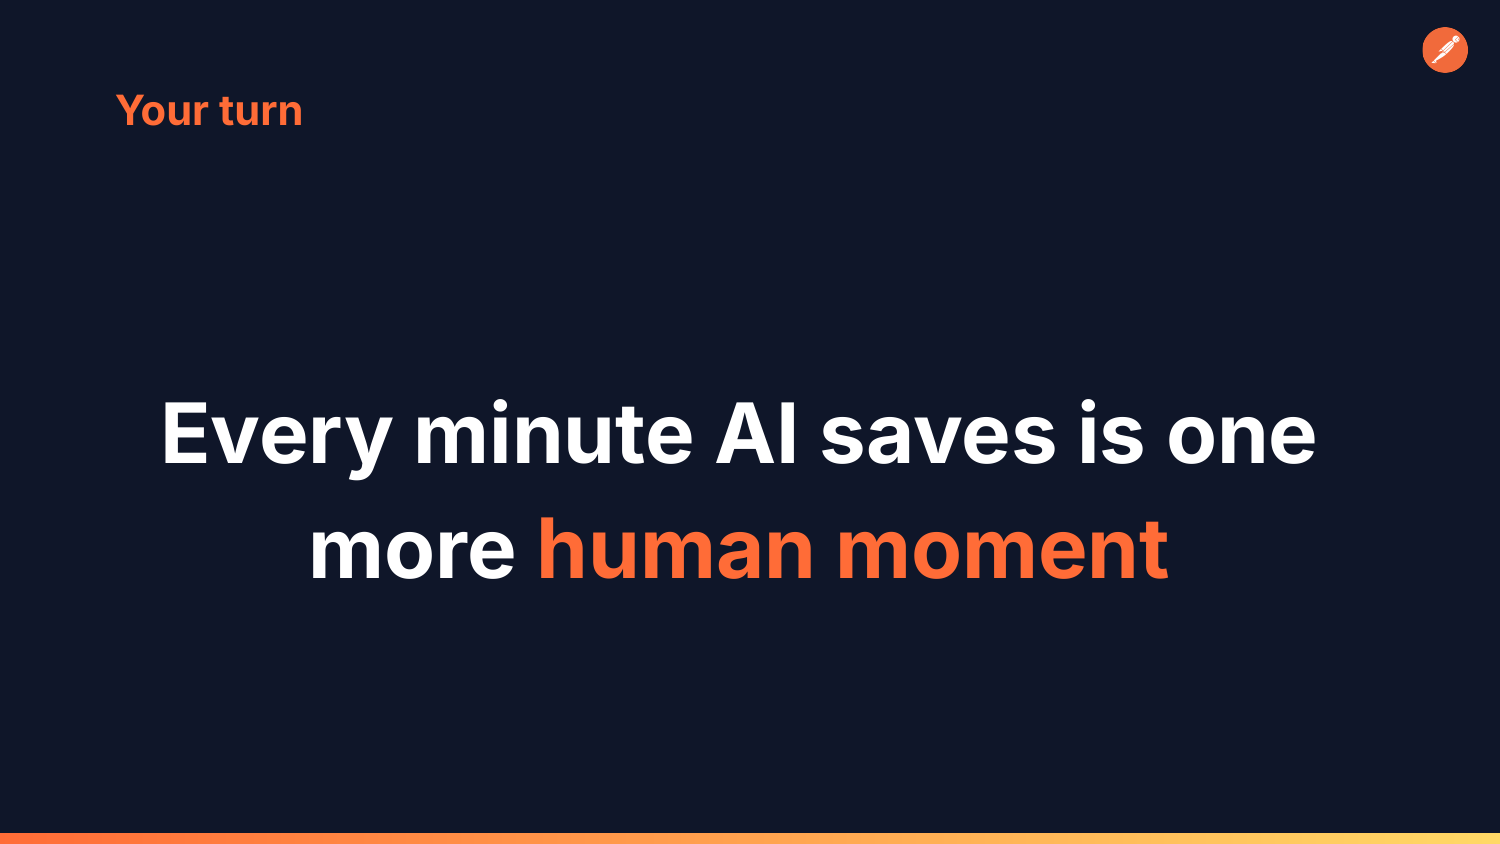

# Your turn
Every minute AI saves is one more human moment